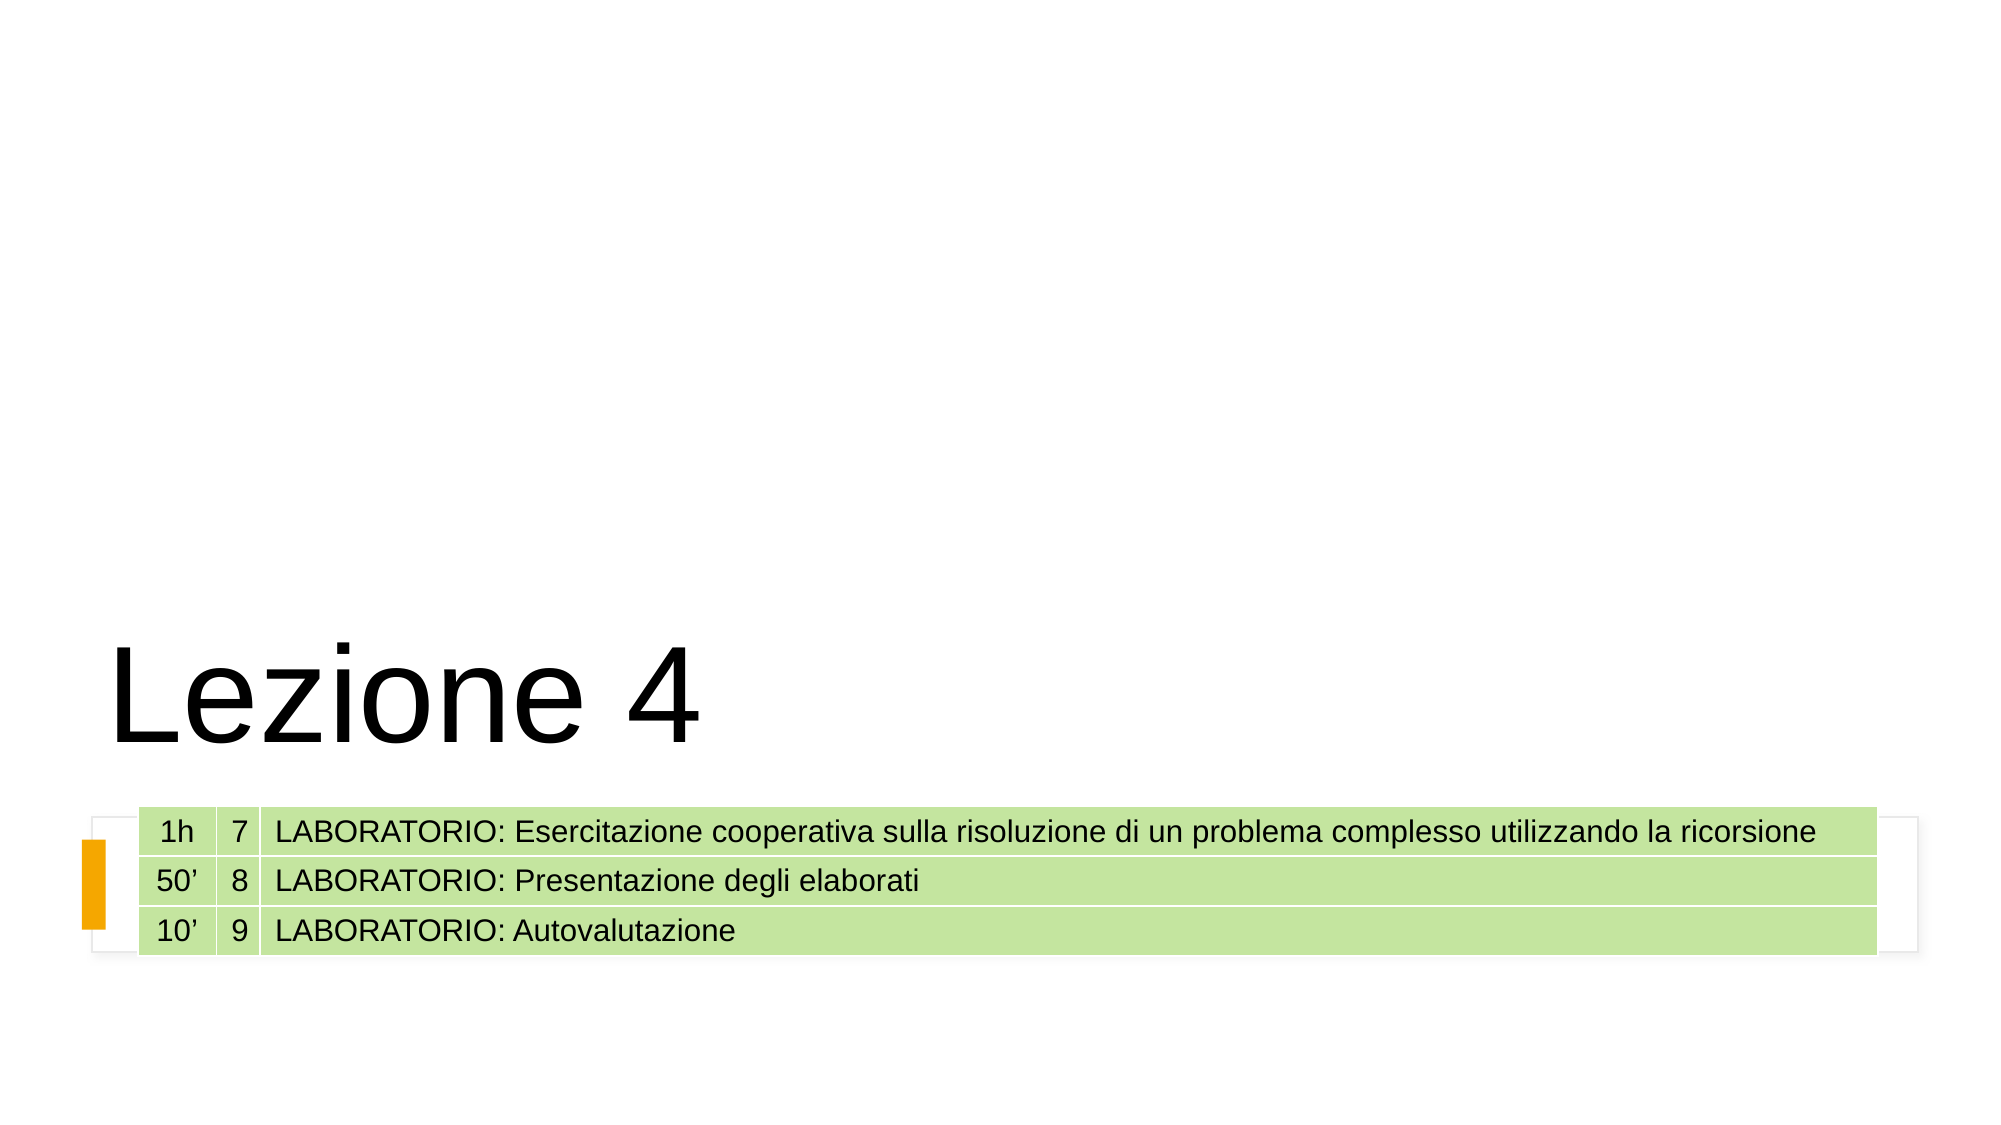

# Lezione 4
| 1h | 7 | LABORATORIO: Esercitazione cooperativa sulla risoluzione di un problema complesso utilizzando la ricorsione |
| --- | --- | --- |
| 50’ | 8 | LABORATORIO: Presentazione degli elaborati |
| 10’ | 9 | LABORATORIO: Autovalutazione |